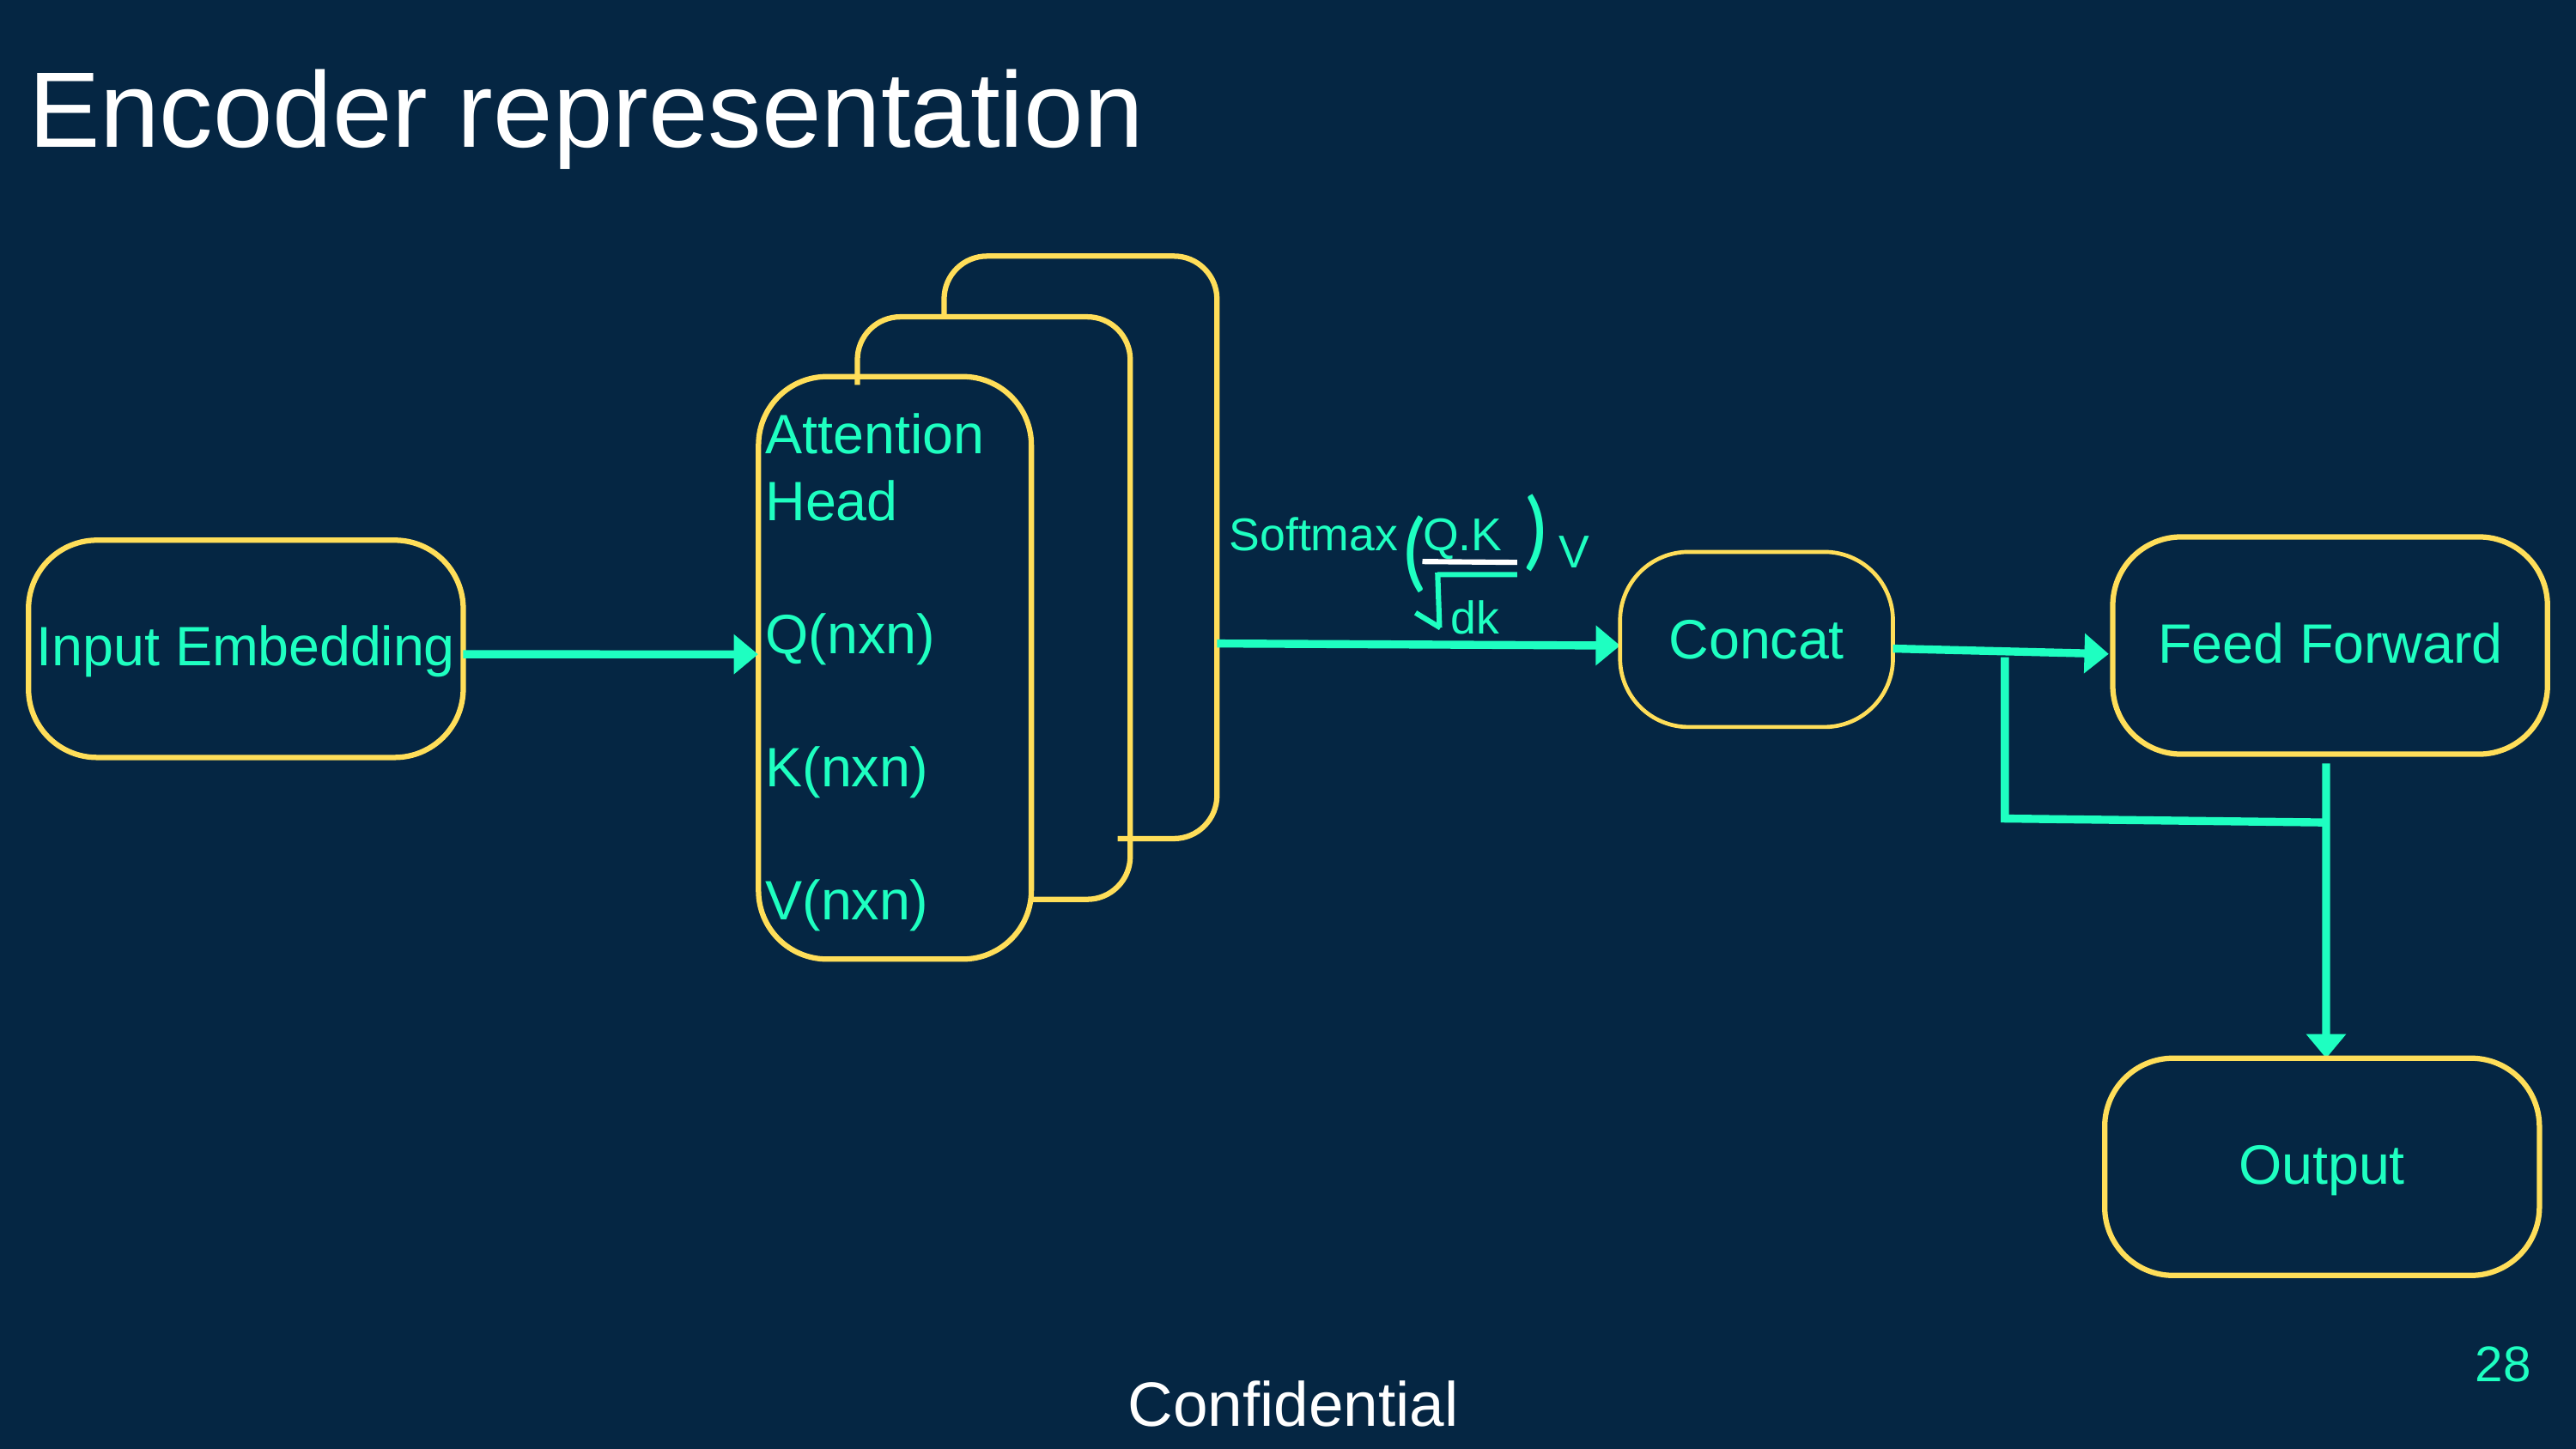

Encoder representation

Attention Head

Q(nxn)

K(nxn)

V(nxn)
(
Softmax  Q.K
(
V

dk

Feed Forward

Input Embedding

Concat

Output
28
Confidential